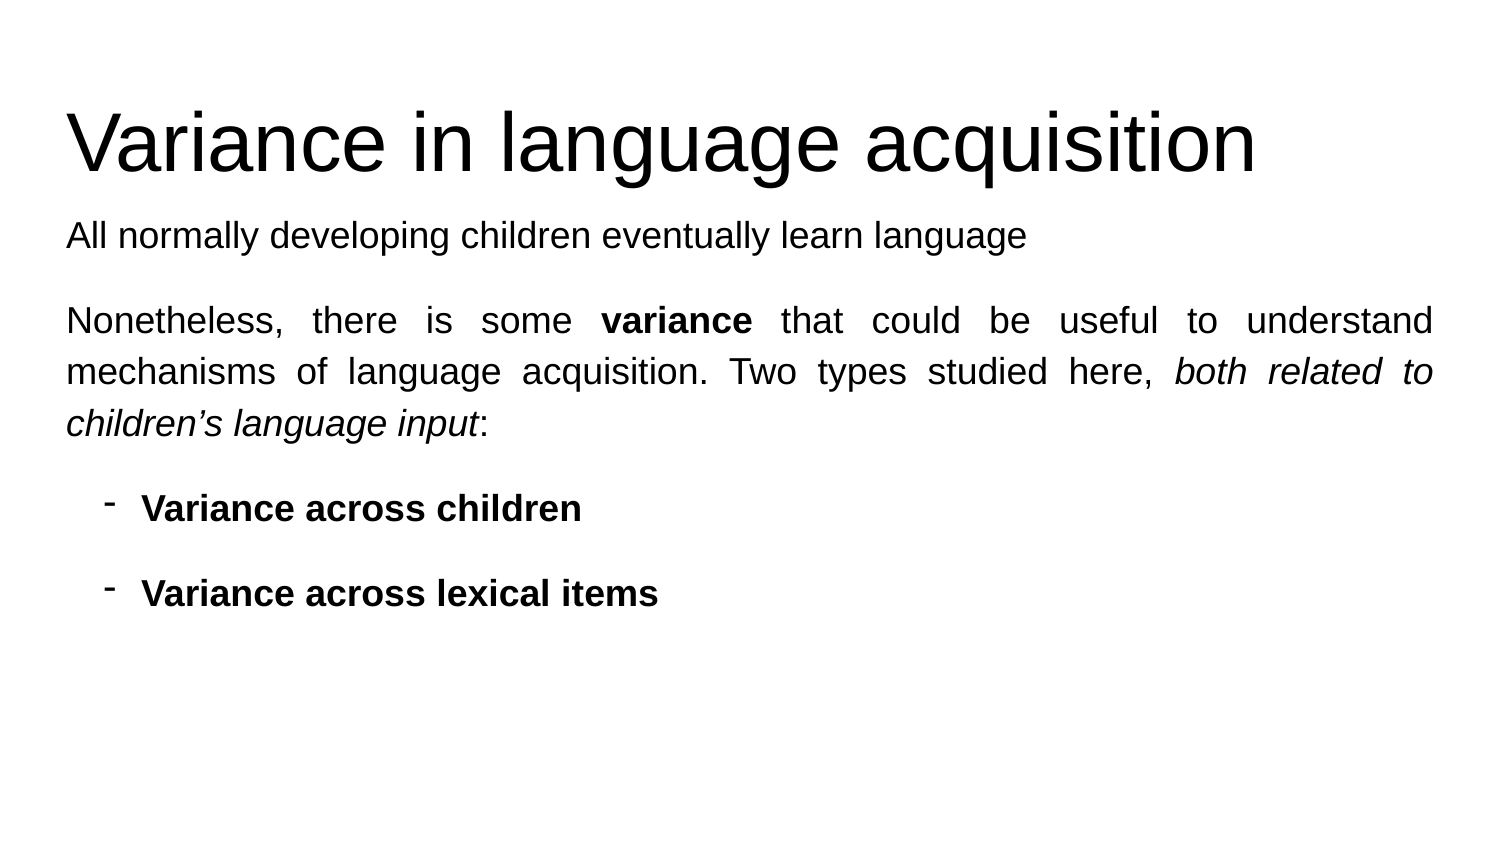

# Variance in language acquisition
All normally developing children eventually learn language
Nonetheless, there is some variance that could be useful to understand mechanisms of language acquisition. Two types studied here, both related to children’s language input:
Variance across children
Variance across lexical items